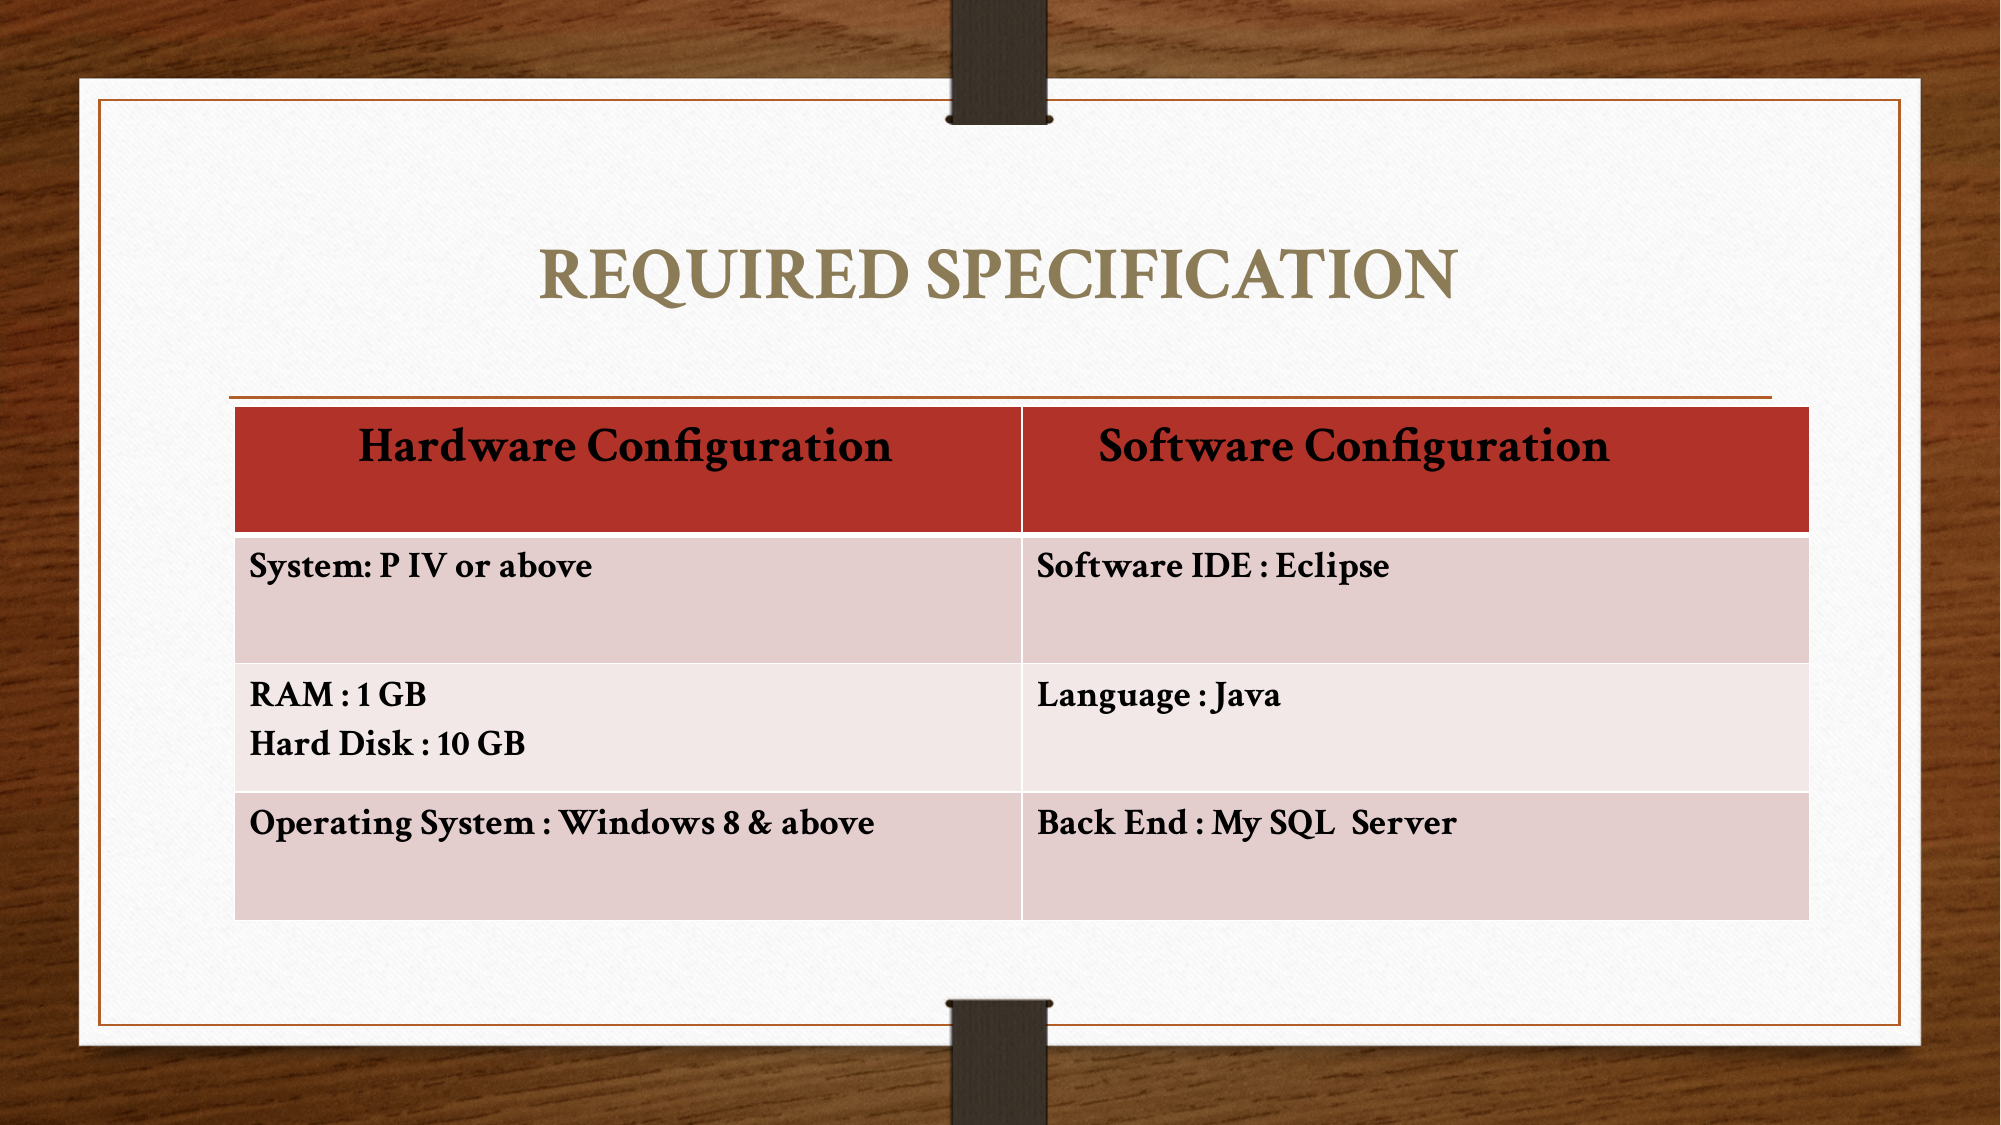

# REQUIRED SPECIFICATION
| Hardware Configuration | Software Configuration |
| --- | --- |
| System: P IV or above | Software IDE : Eclipse |
| RAM : 1 GB Hard Disk : 10 GB | Language : Java |
| Operating System : Windows 8 & above | Back End : My SQL Server |